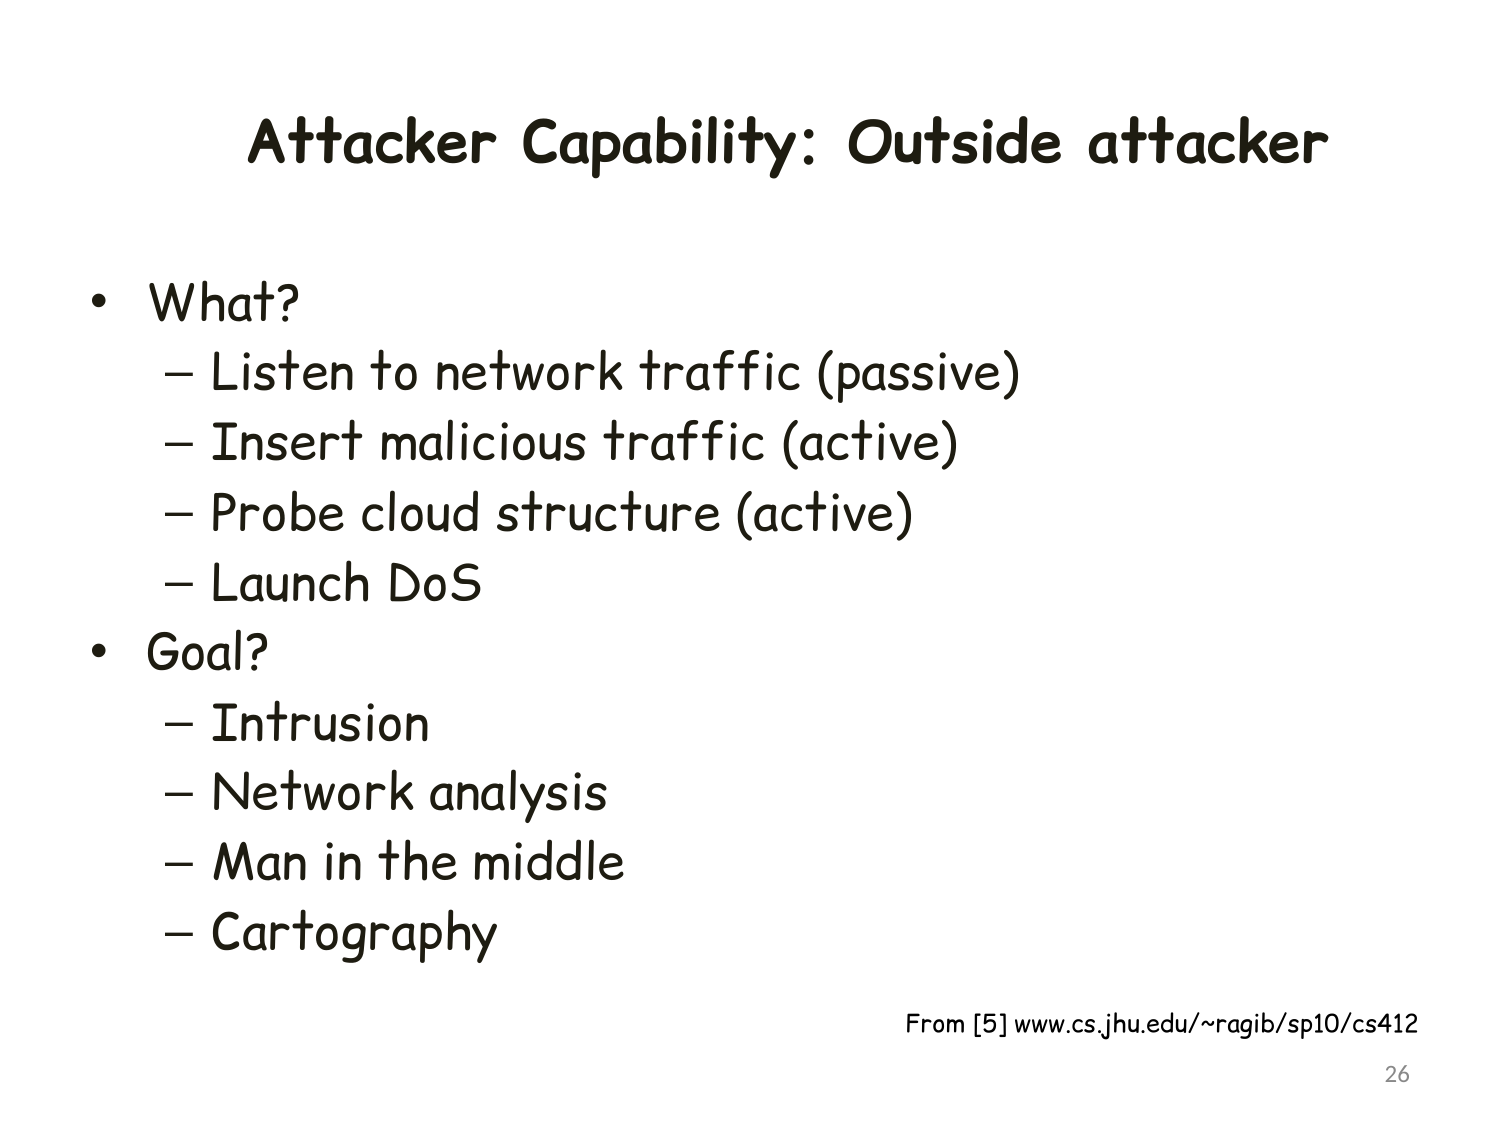

# Attacker Capability: Outside attacker
What?
Listen to network traffic (passive)
Insert malicious traffic (active)
Probe cloud structure (active)
Launch DoS
Goal?
Intrusion
Network analysis
Man in the middle
Cartography

From [5] www.cs.jhu.edu/~ragib/sp10/cs412
26